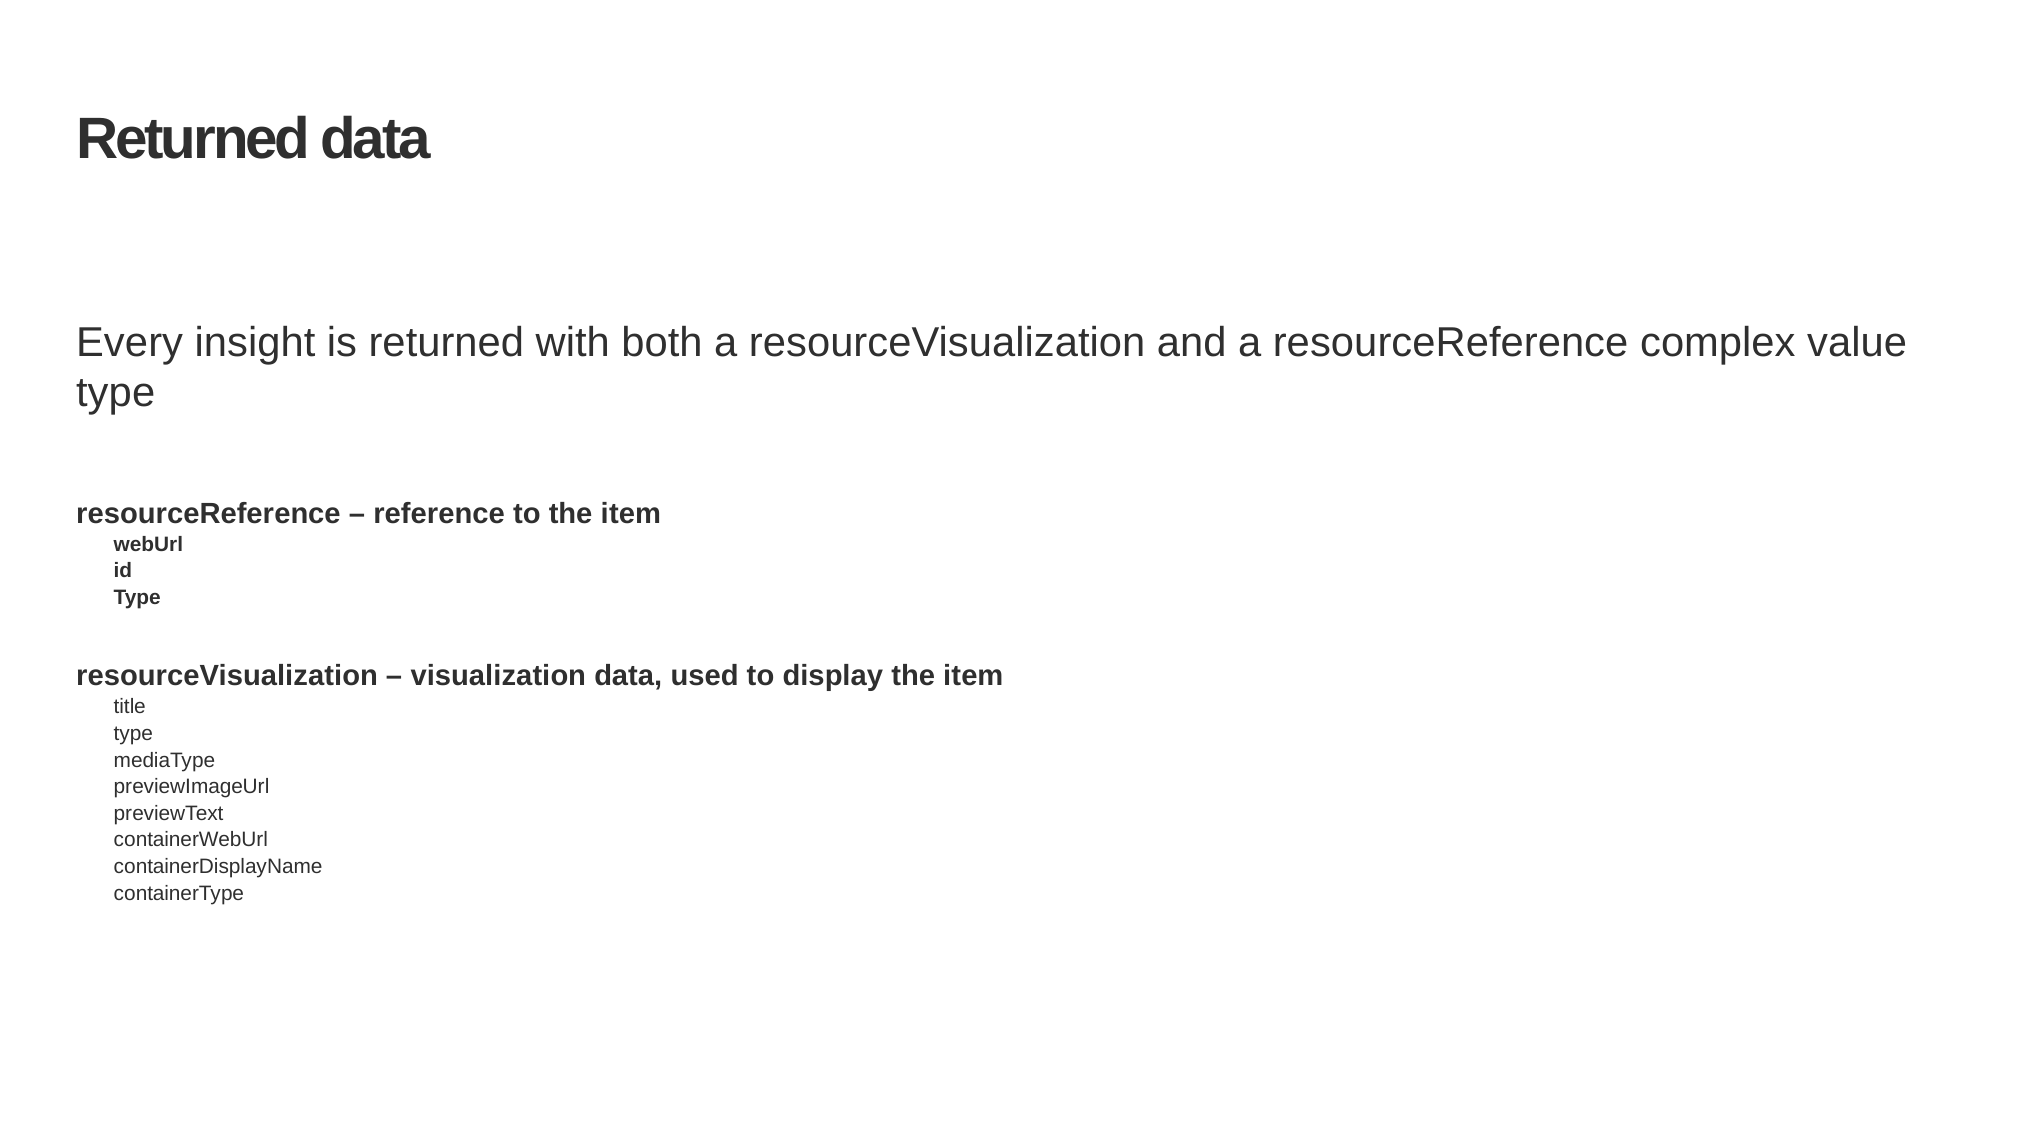

# Returned data
Every insight is returned with both a resourceVisualization and a resourceReference complex value type

resourceReference – reference to the item
webUrl
id
Type

resourceVisualization – visualization data, used to display the item
title
type
mediaType
previewImageUrl
previewText
containerWebUrl
containerDisplayName
containerType